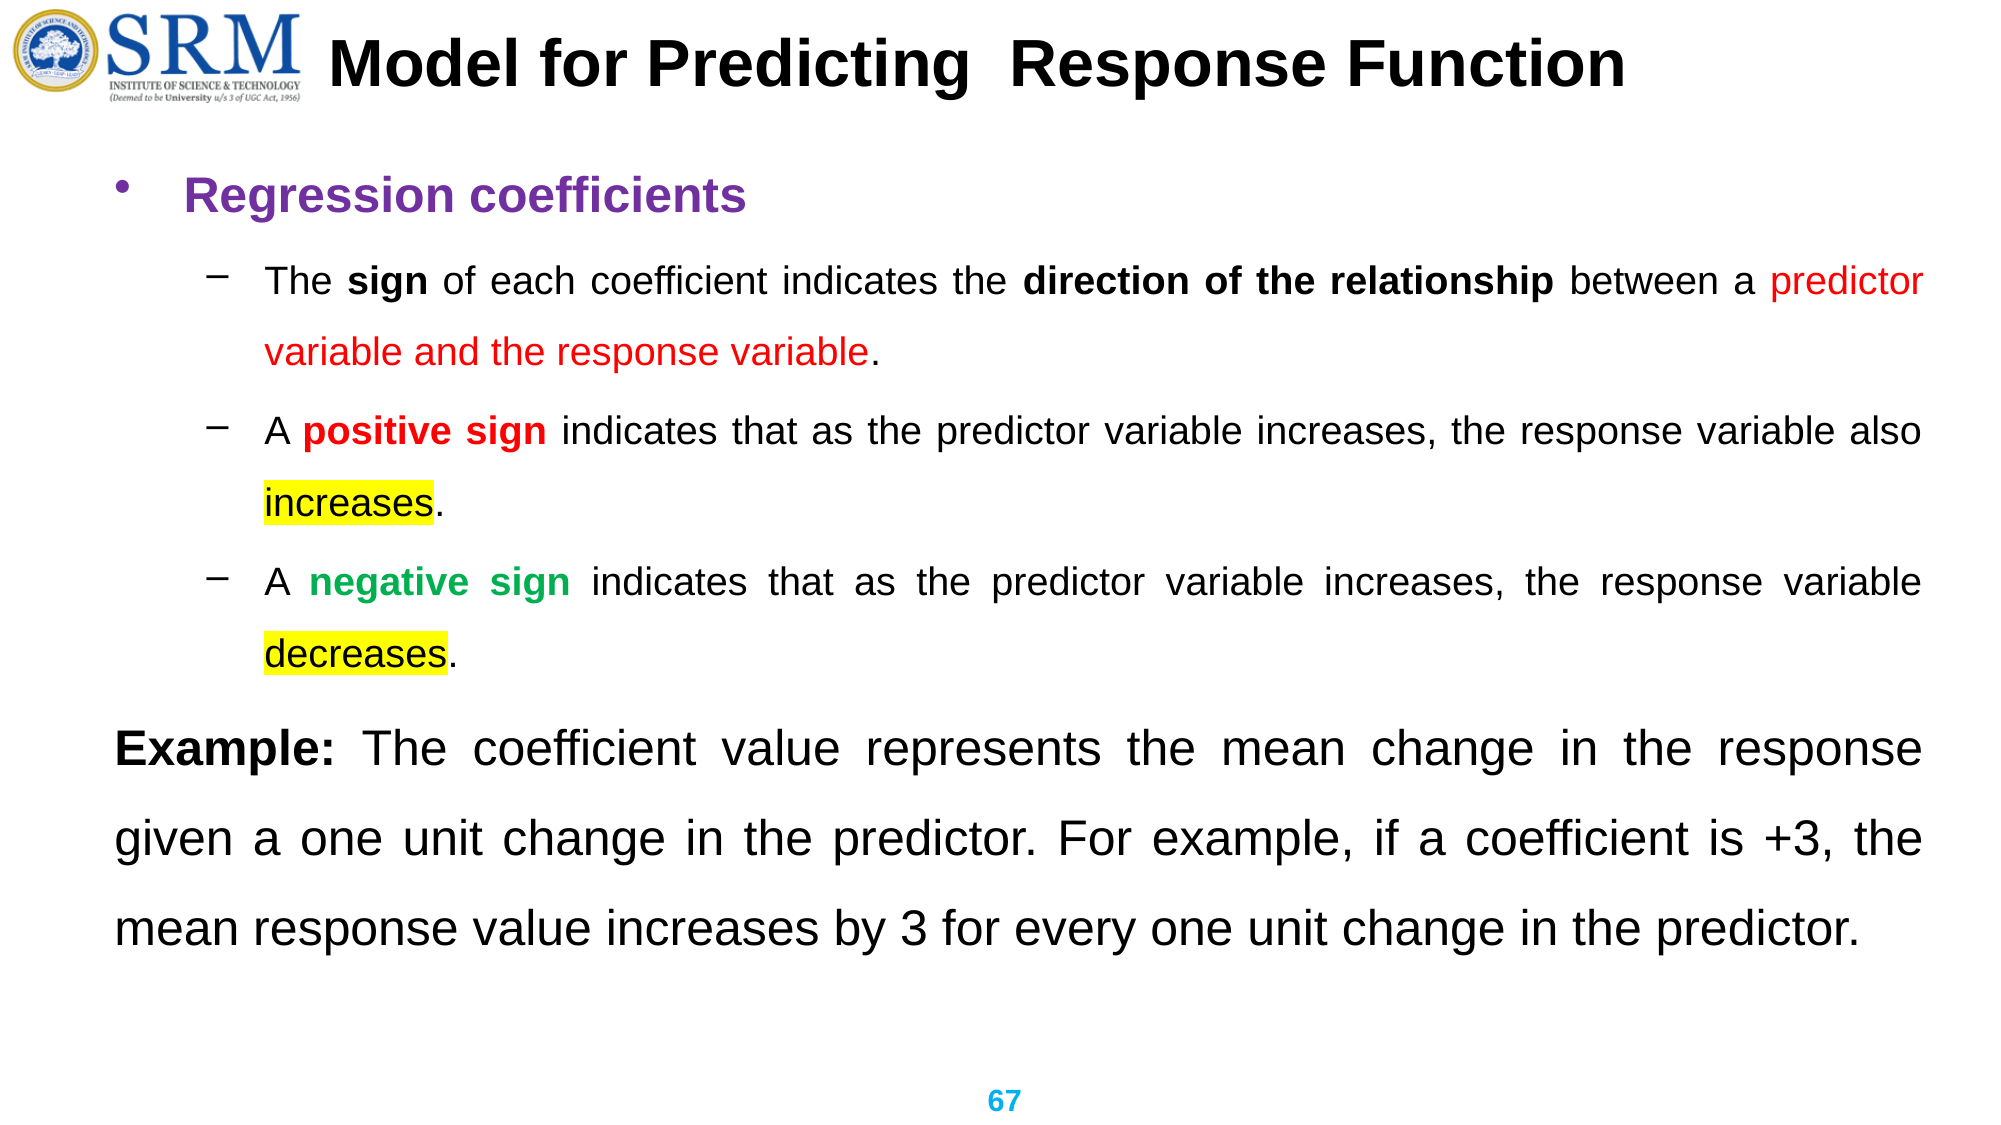

# Model for Predicting  Response Function
Regression coefficients
The sign of each coefficient indicates the direction of the relationship between a predictor variable and the response variable.
A positive sign indicates that as the predictor variable increases, the response variable also increases.
A negative sign indicates that as the predictor variable increases, the response variable decreases.
Example: The coefficient value represents the mean change in the response given a one unit change in the predictor. For example, if a coefficient is +3, the mean response value increases by 3 for every one unit change in the predictor.

67